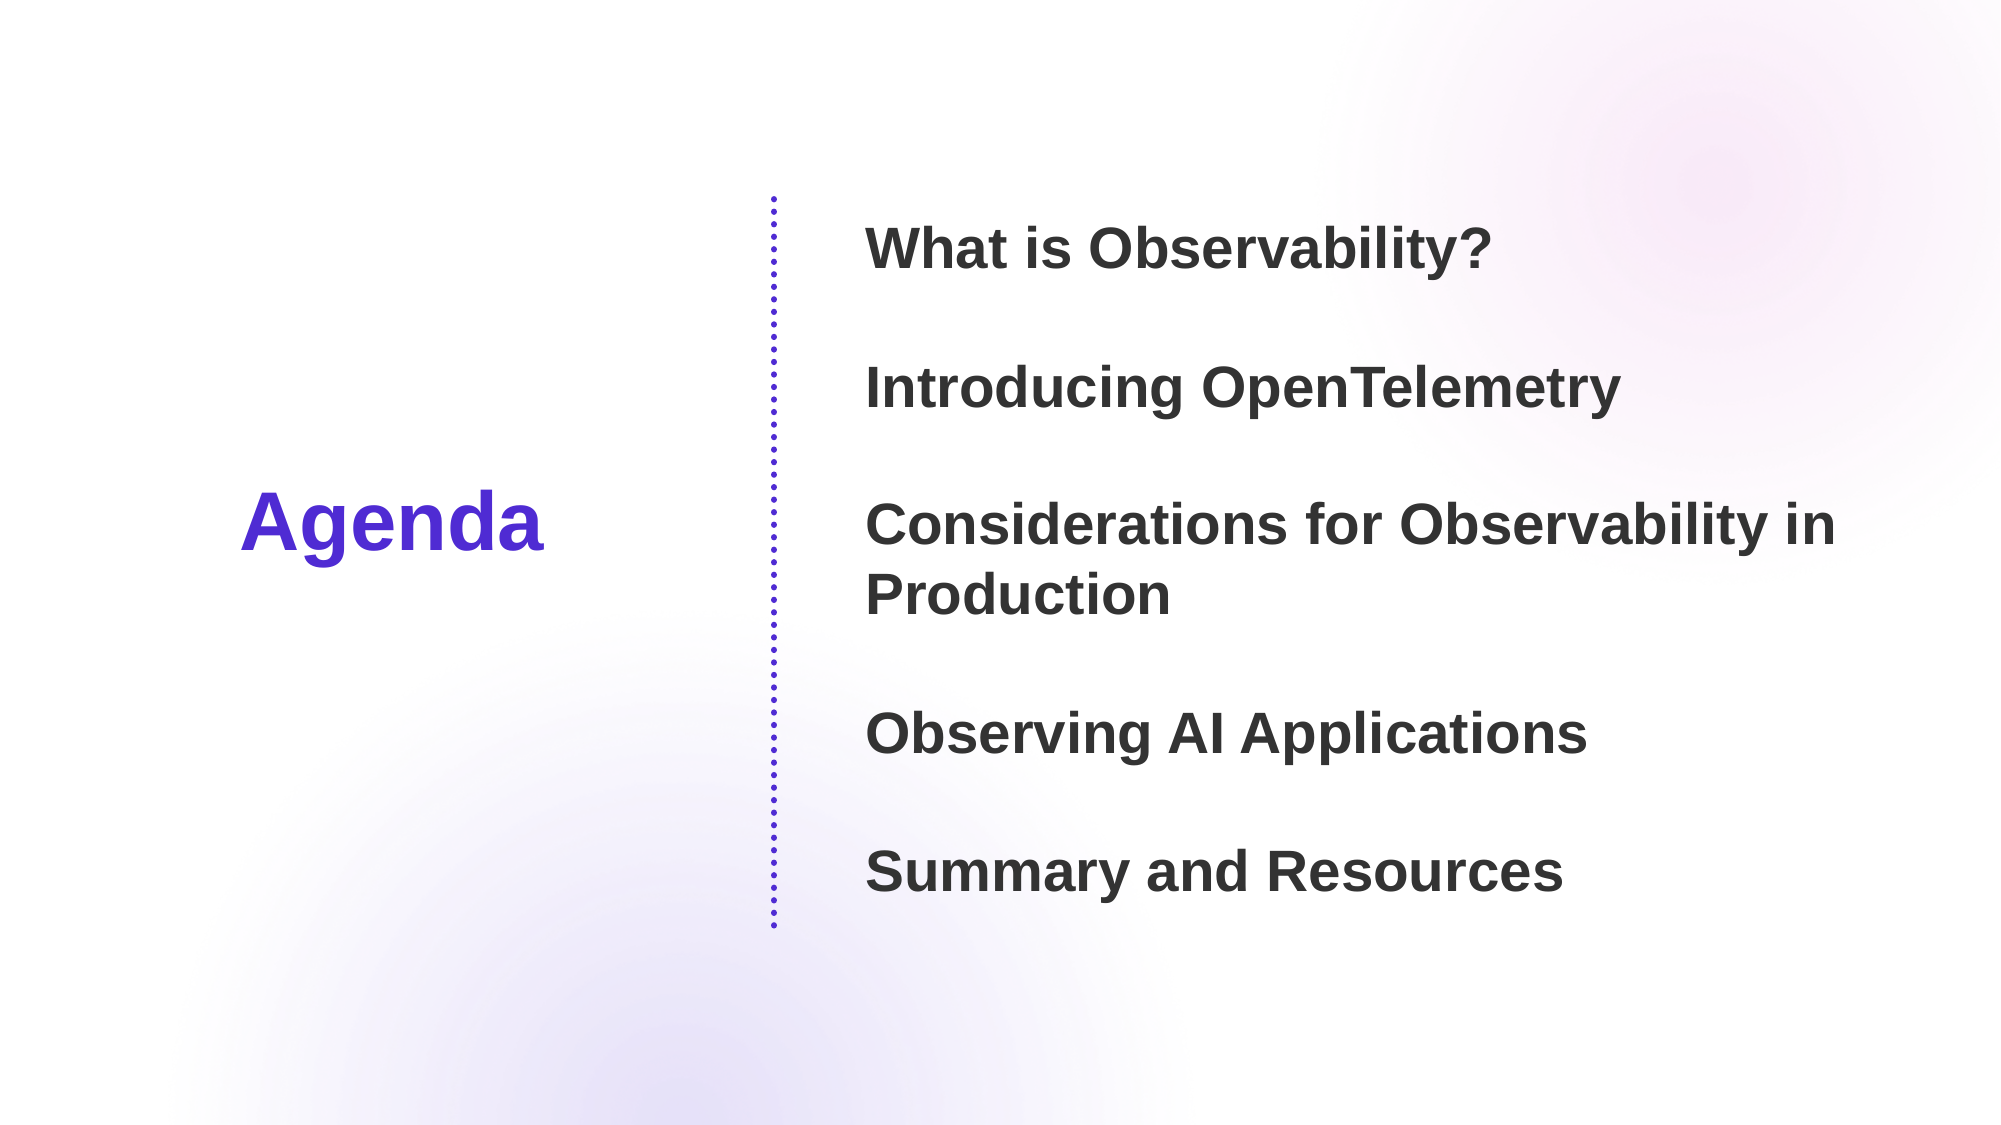

What is Observability?
Introducing OpenTelemetry
Agenda
Considerations for Observability in Production
Observing AI Applications
Summary and Resources